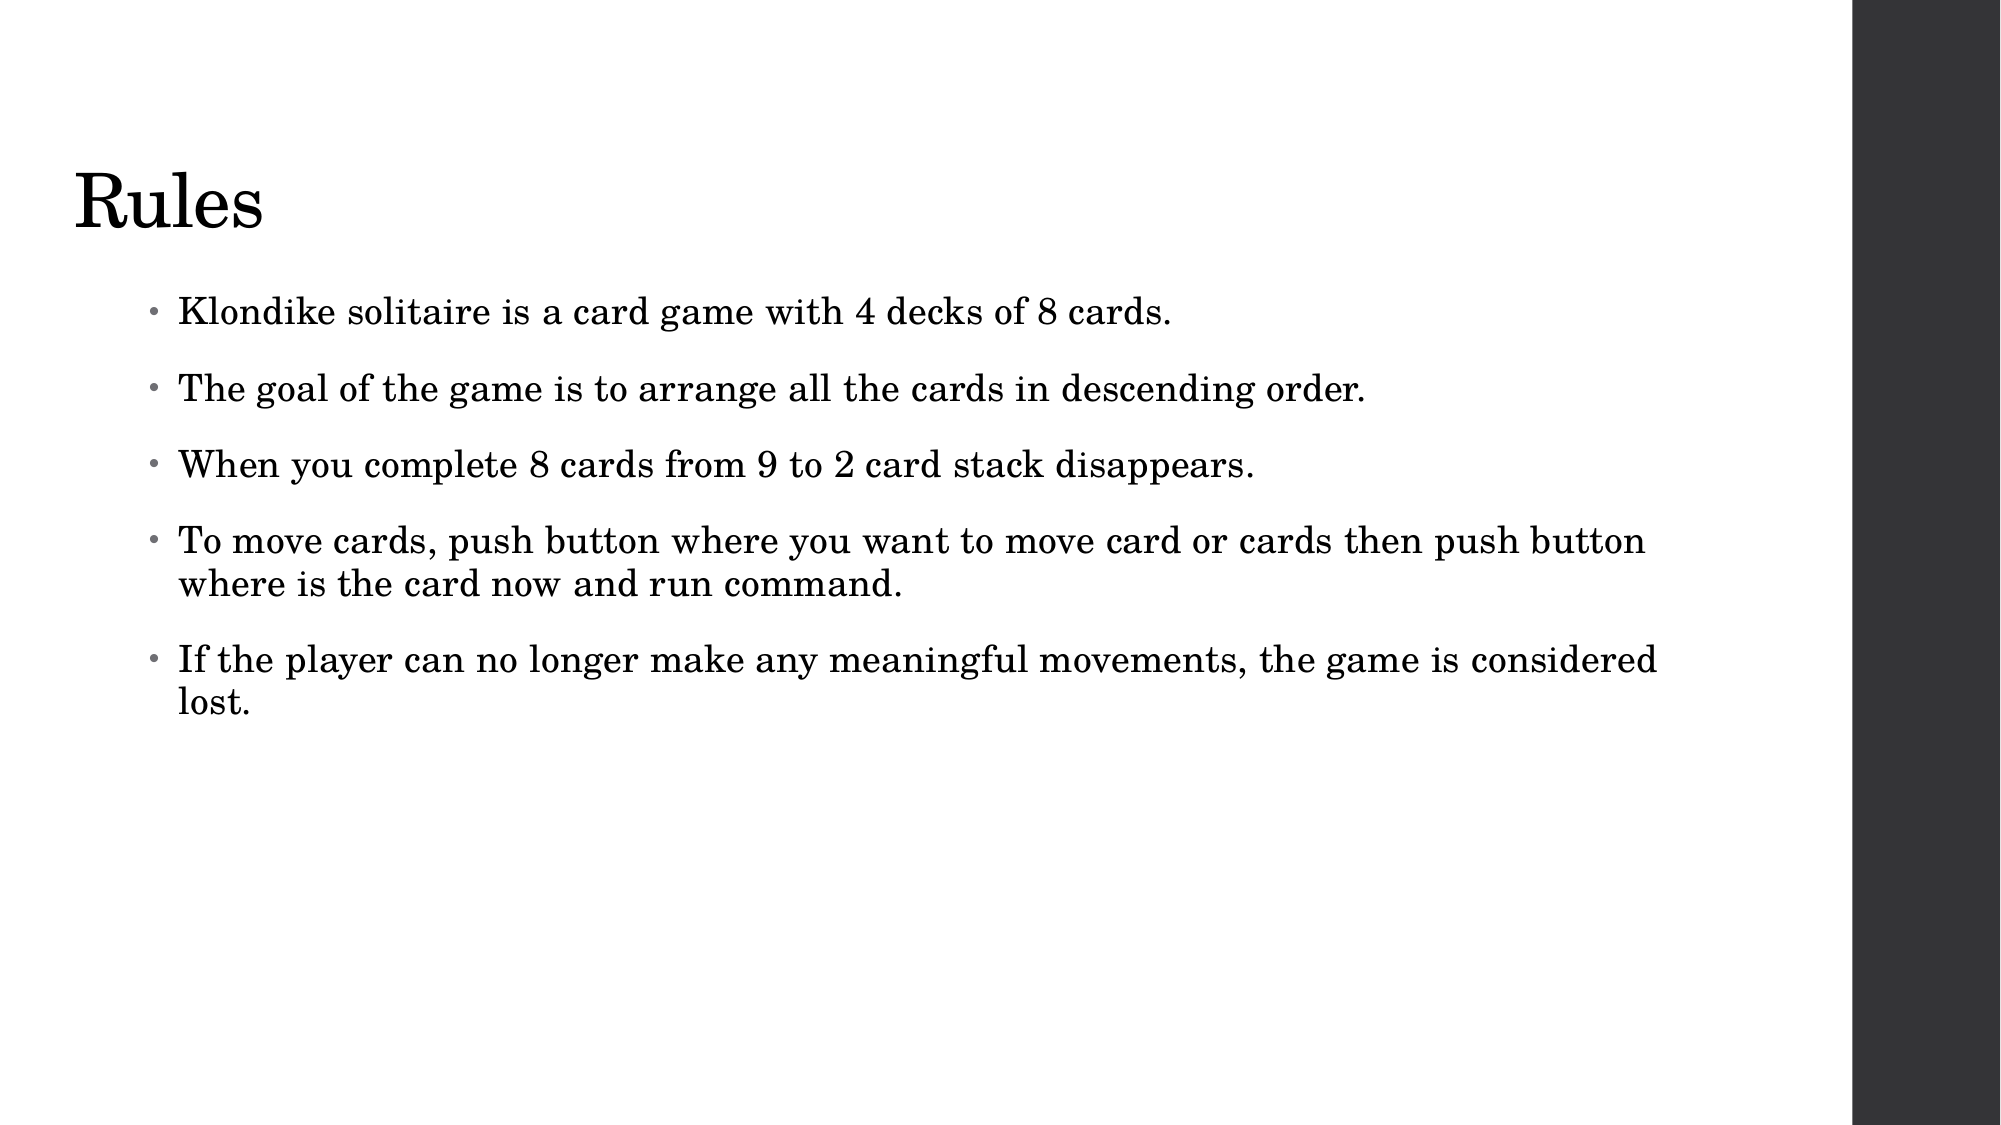

# Rules
Klondike solitaire is a card game with 4 decks of 8 cards.
The goal of the game is to arrange all the cards in descending order.
When you complete 8 cards from 9 to 2 card stack disappears.
To move cards, push button where you want to move card or cards then push button where is the card now and run command.
If the player can no longer make any meaningful movements, the game is considered lost.